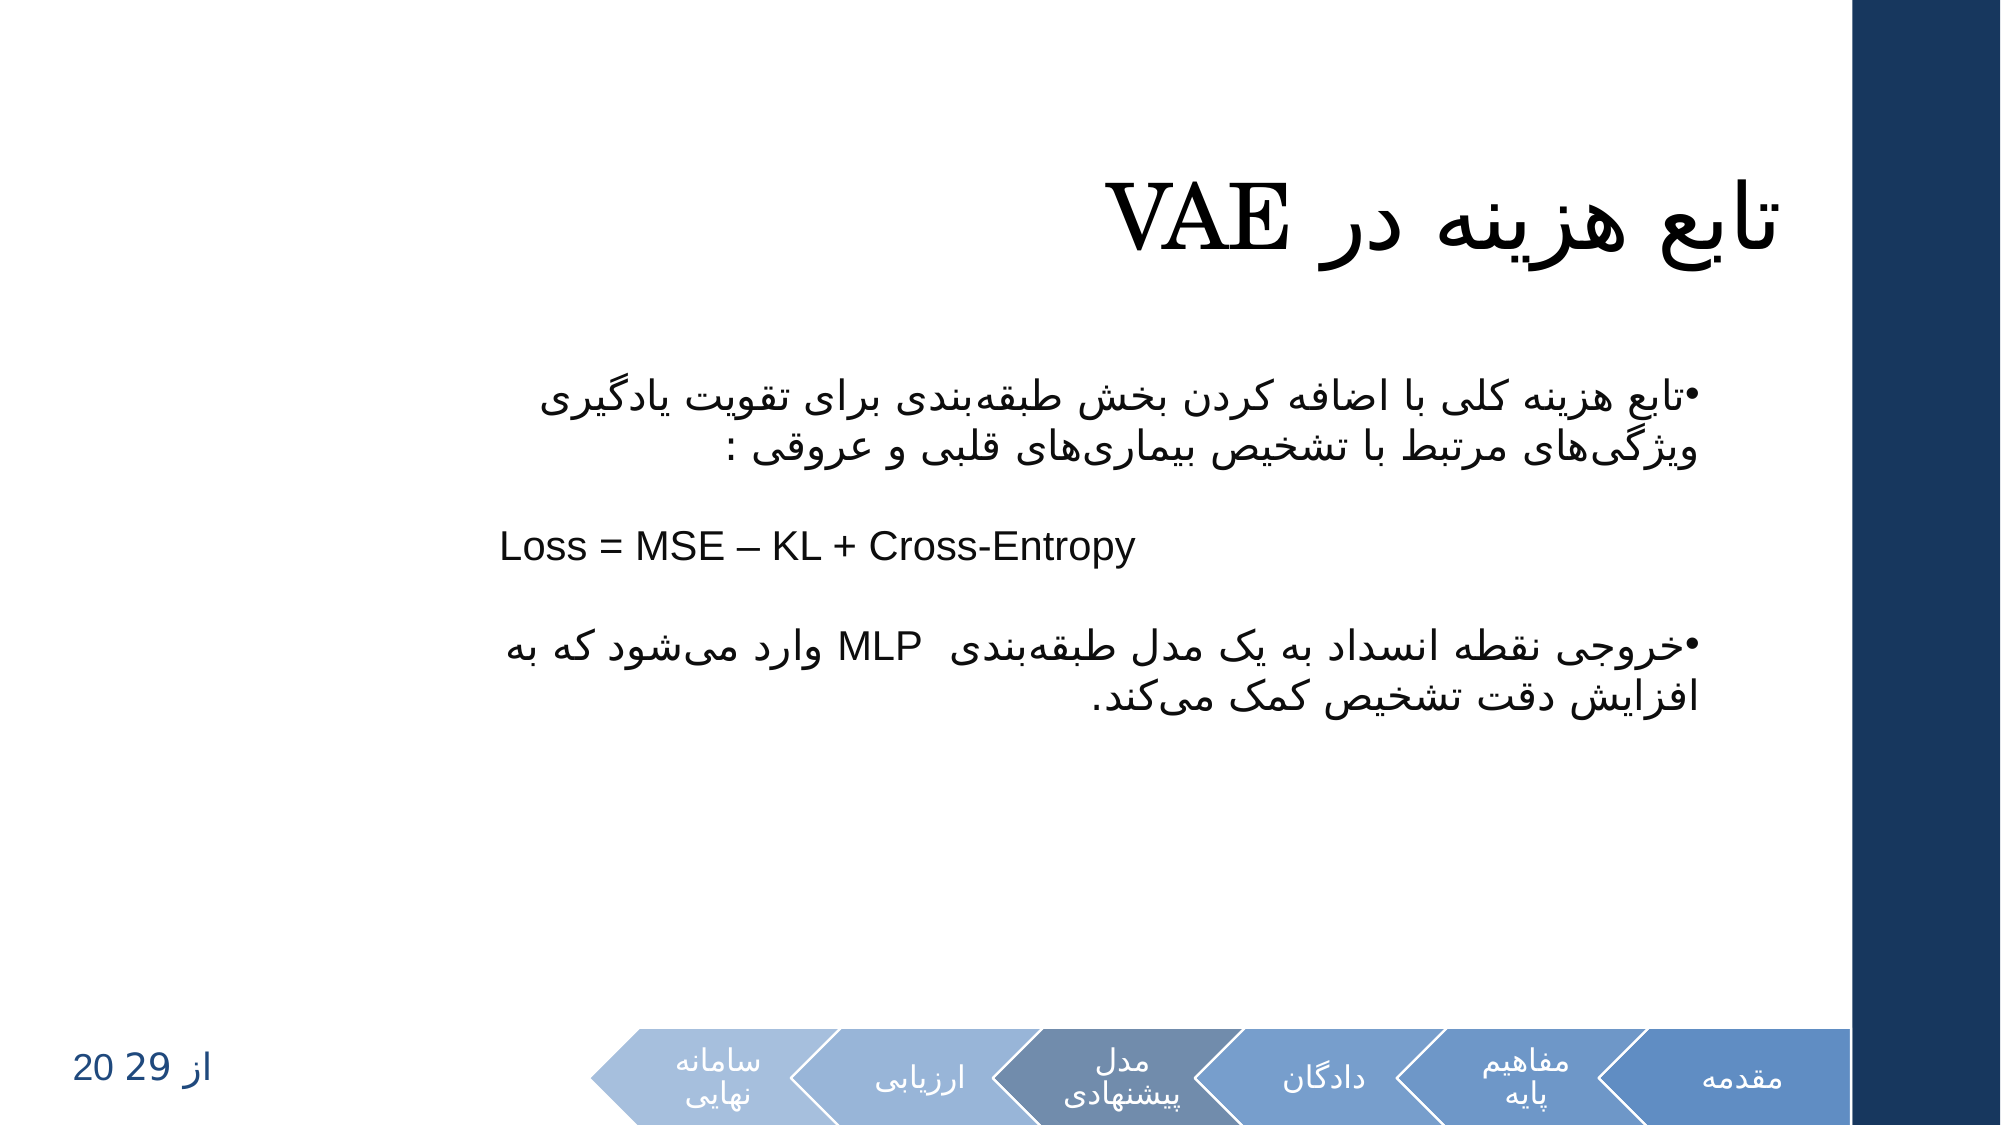

# تابع هزینه در VAE
تابع هزینه کلی با اضافه کردن بخش طبقه‌بندی برای تقویت یادگیری ویژگی‌های مرتبط با تشخیص بیماری‌های قلبی و عروقی :

Loss = MSE – KL + Cross-Entropy

خروجی نقطه انسداد به یک مدل طبقه‌بندی  MLP وارد می‌شود که به افزایش دقت تشخیص کمک می‌کند.
مقدمه
مفاهیم پایه
دادگان
مدل پیشنهادی
ارزیابی
سامانه نهایی
20 از 29